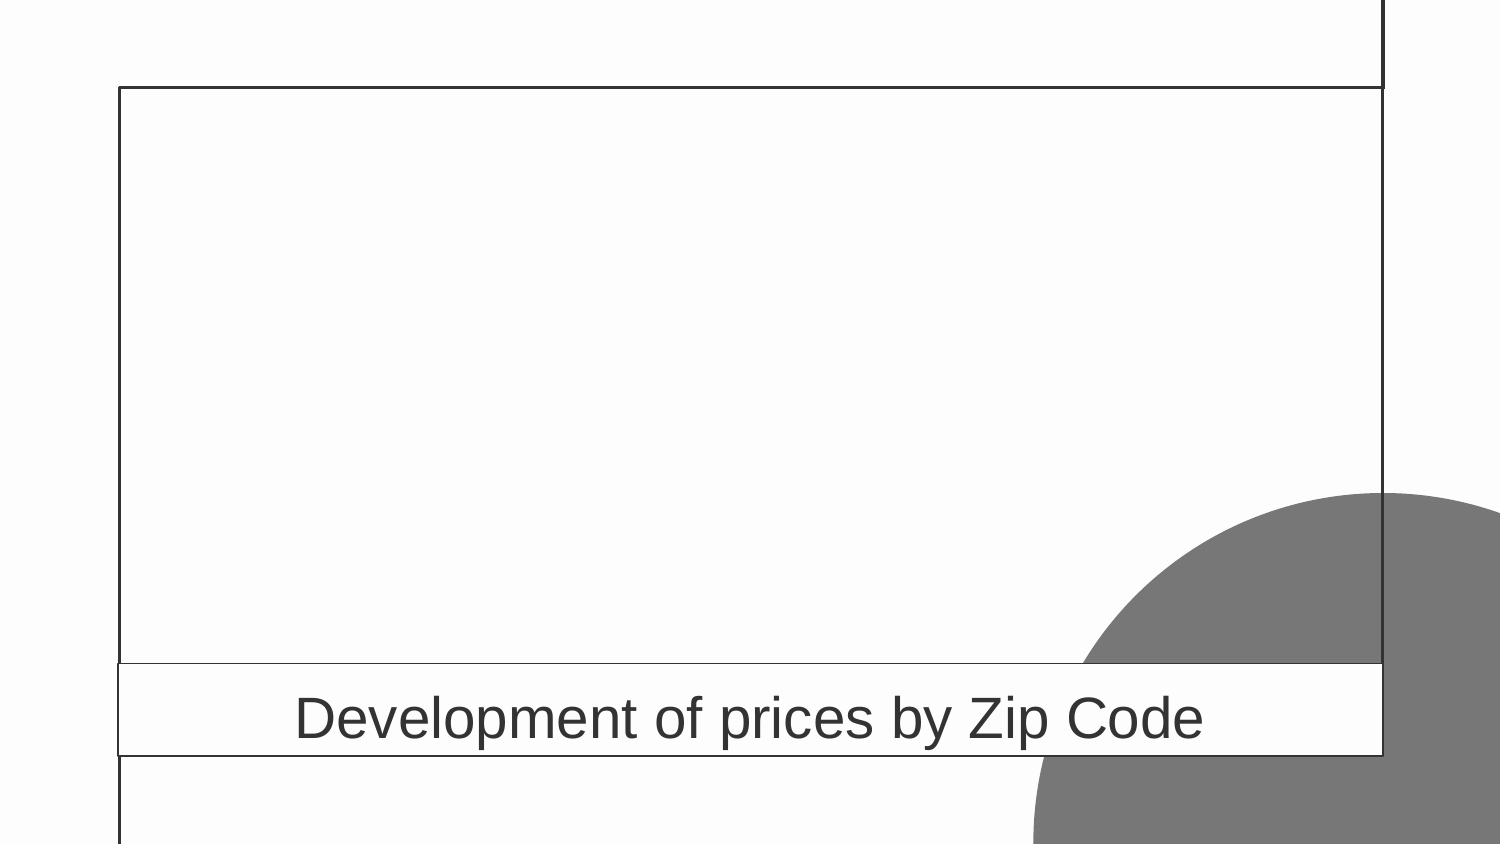

# Development of prices by Zip Code